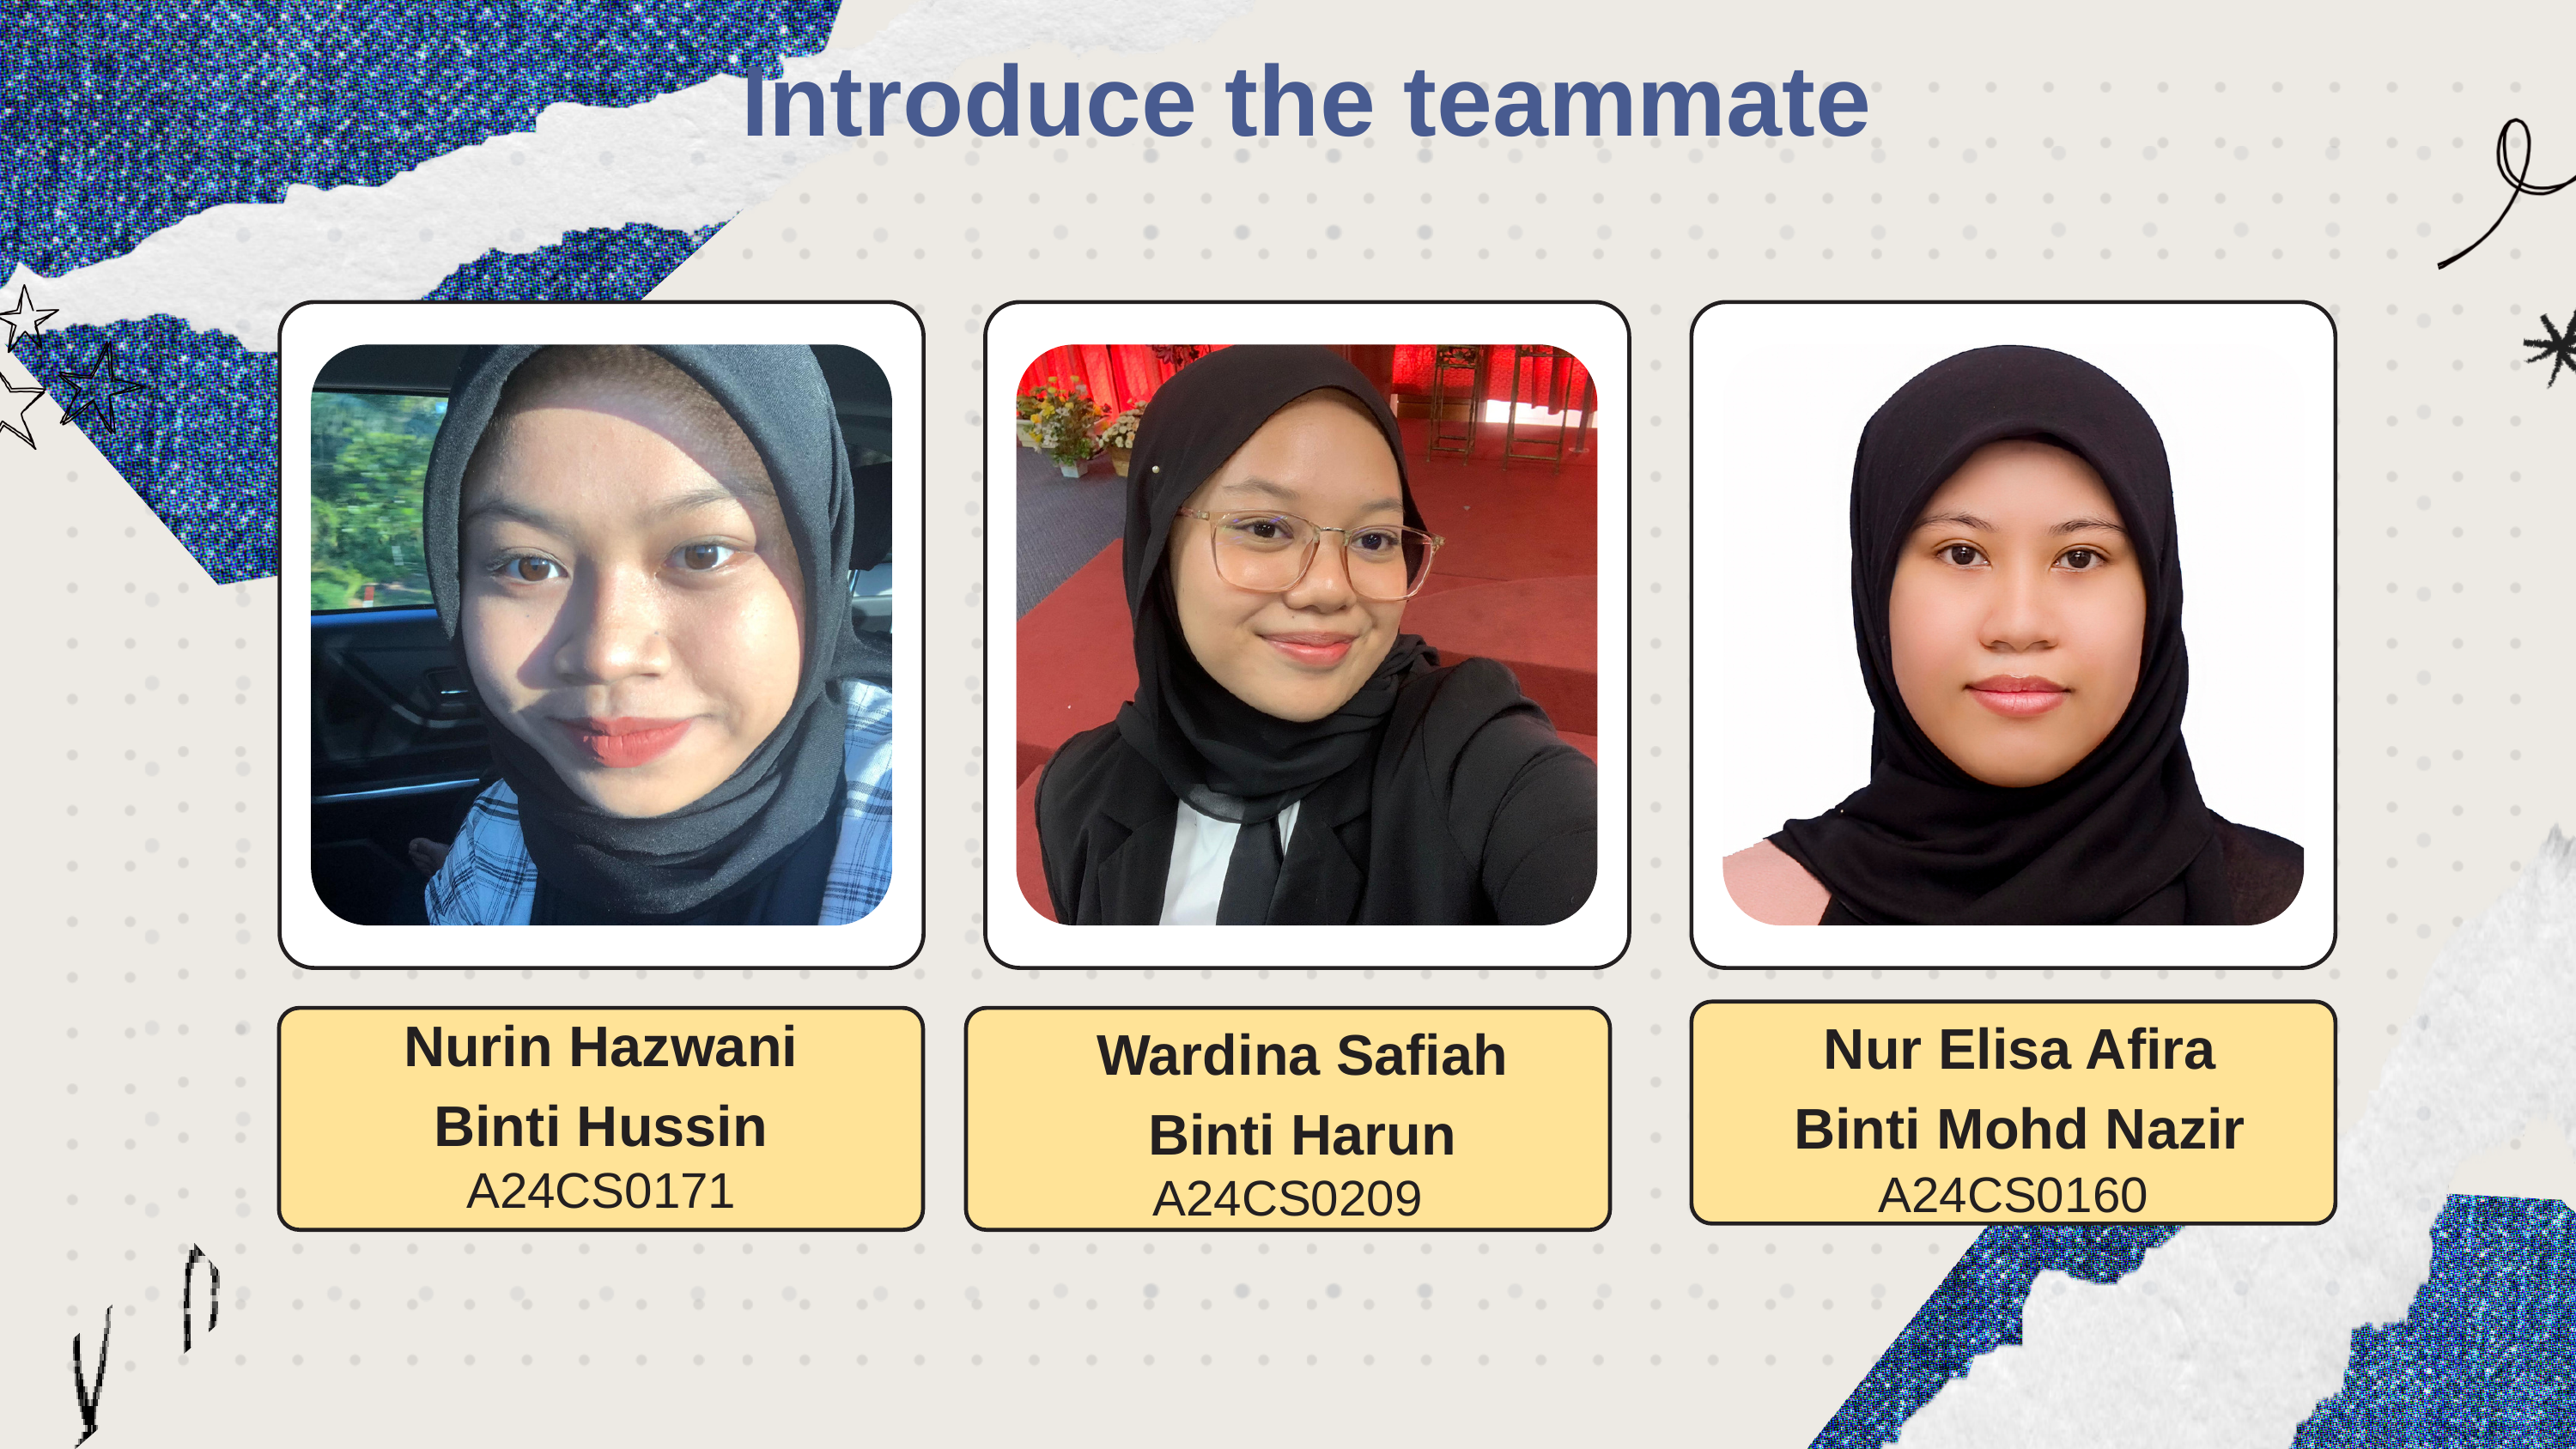

Introduce the teammate

Nurin Hazwani Binti Hussin
Nur Elisa Afira
Binti Mohd Nazir

Wardina Safiah
Binti Harun

A24CS0171
A24CS0160
A24CS0209